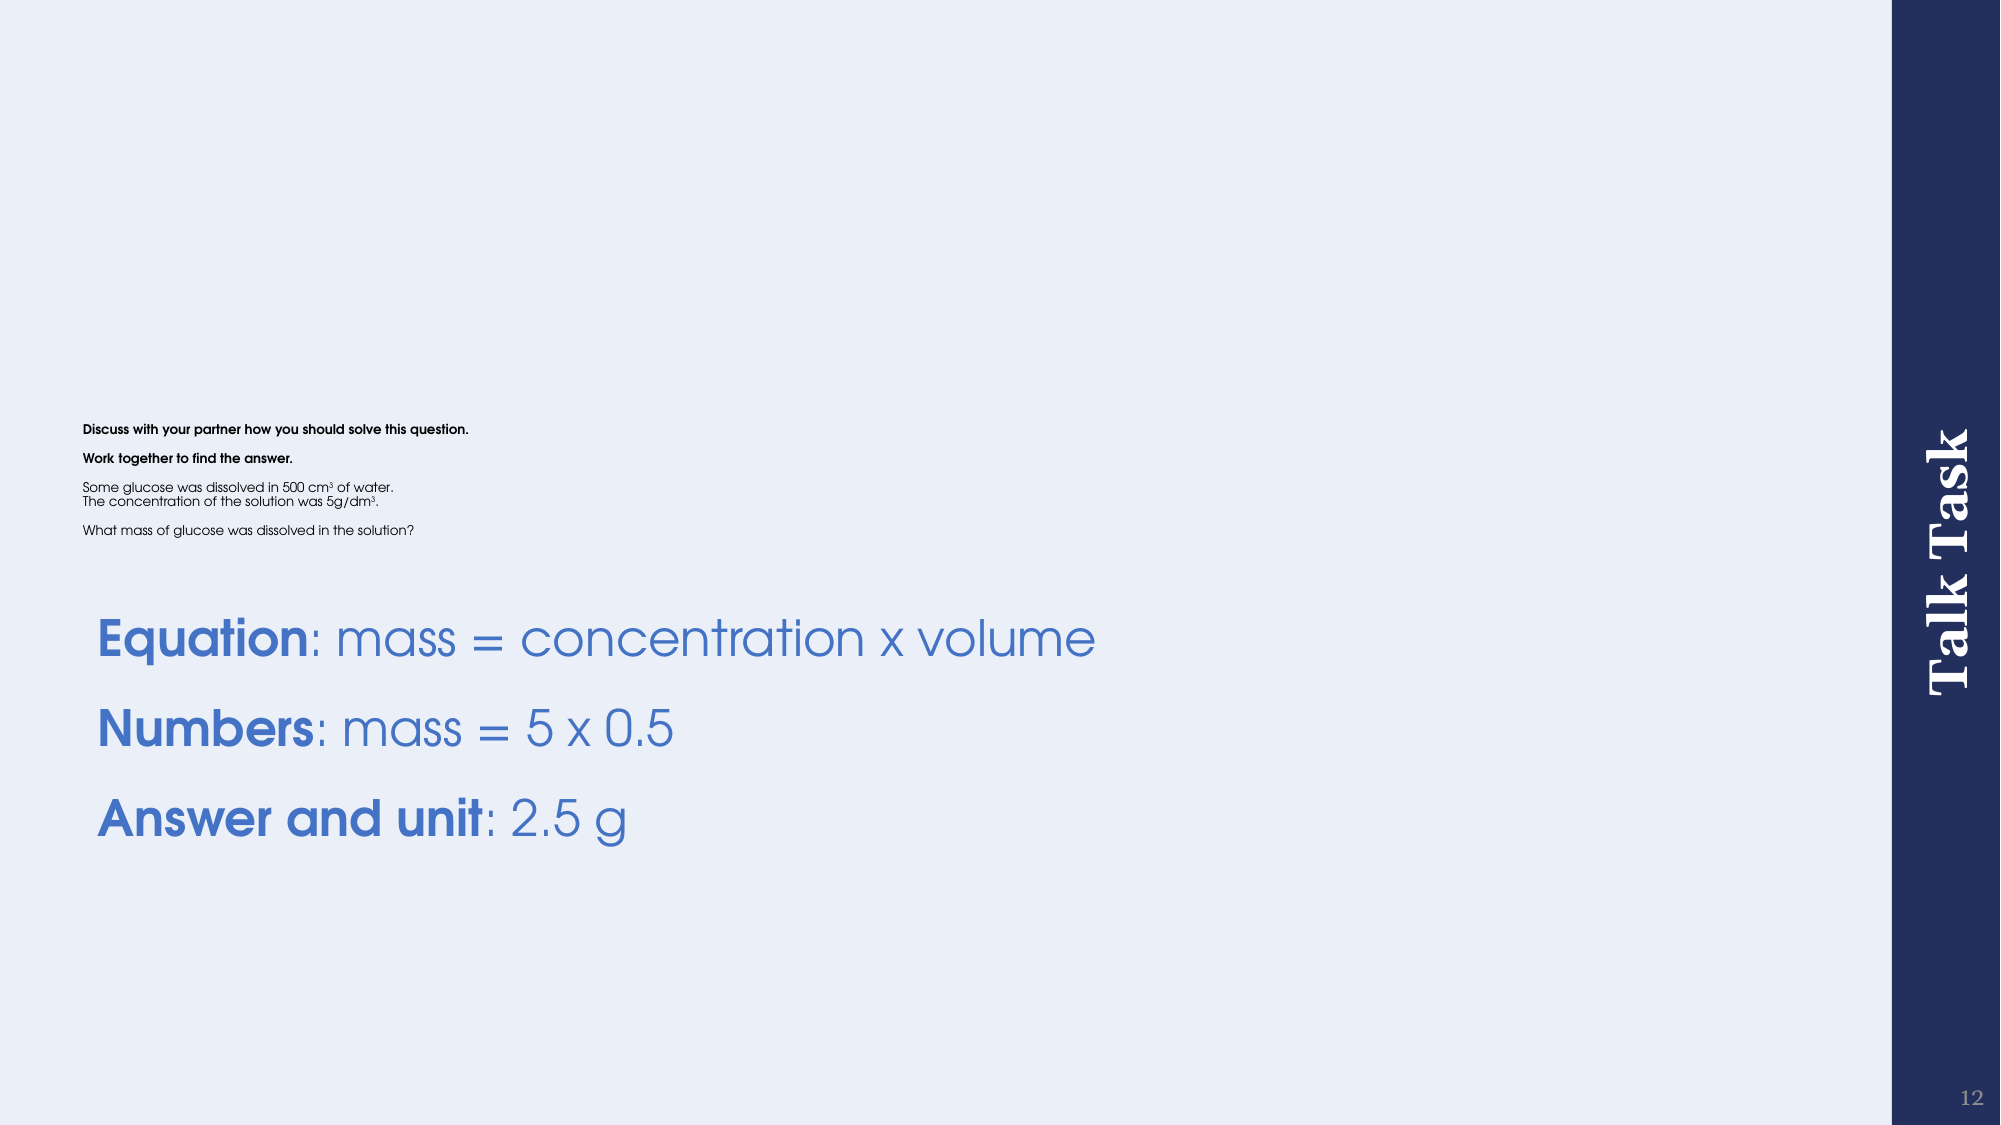

# Discuss with your partner how you should solve this question. Work together to find the answer. Some glucose was dissolved in 500 cm3 of water. The concentration of the solution was 5g/dm3. What mass of glucose was dissolved in the solution?
Equation: mass = concentration x volume
Numbers: mass = 5 x 0.5
Answer and unit: 2.5 g
12